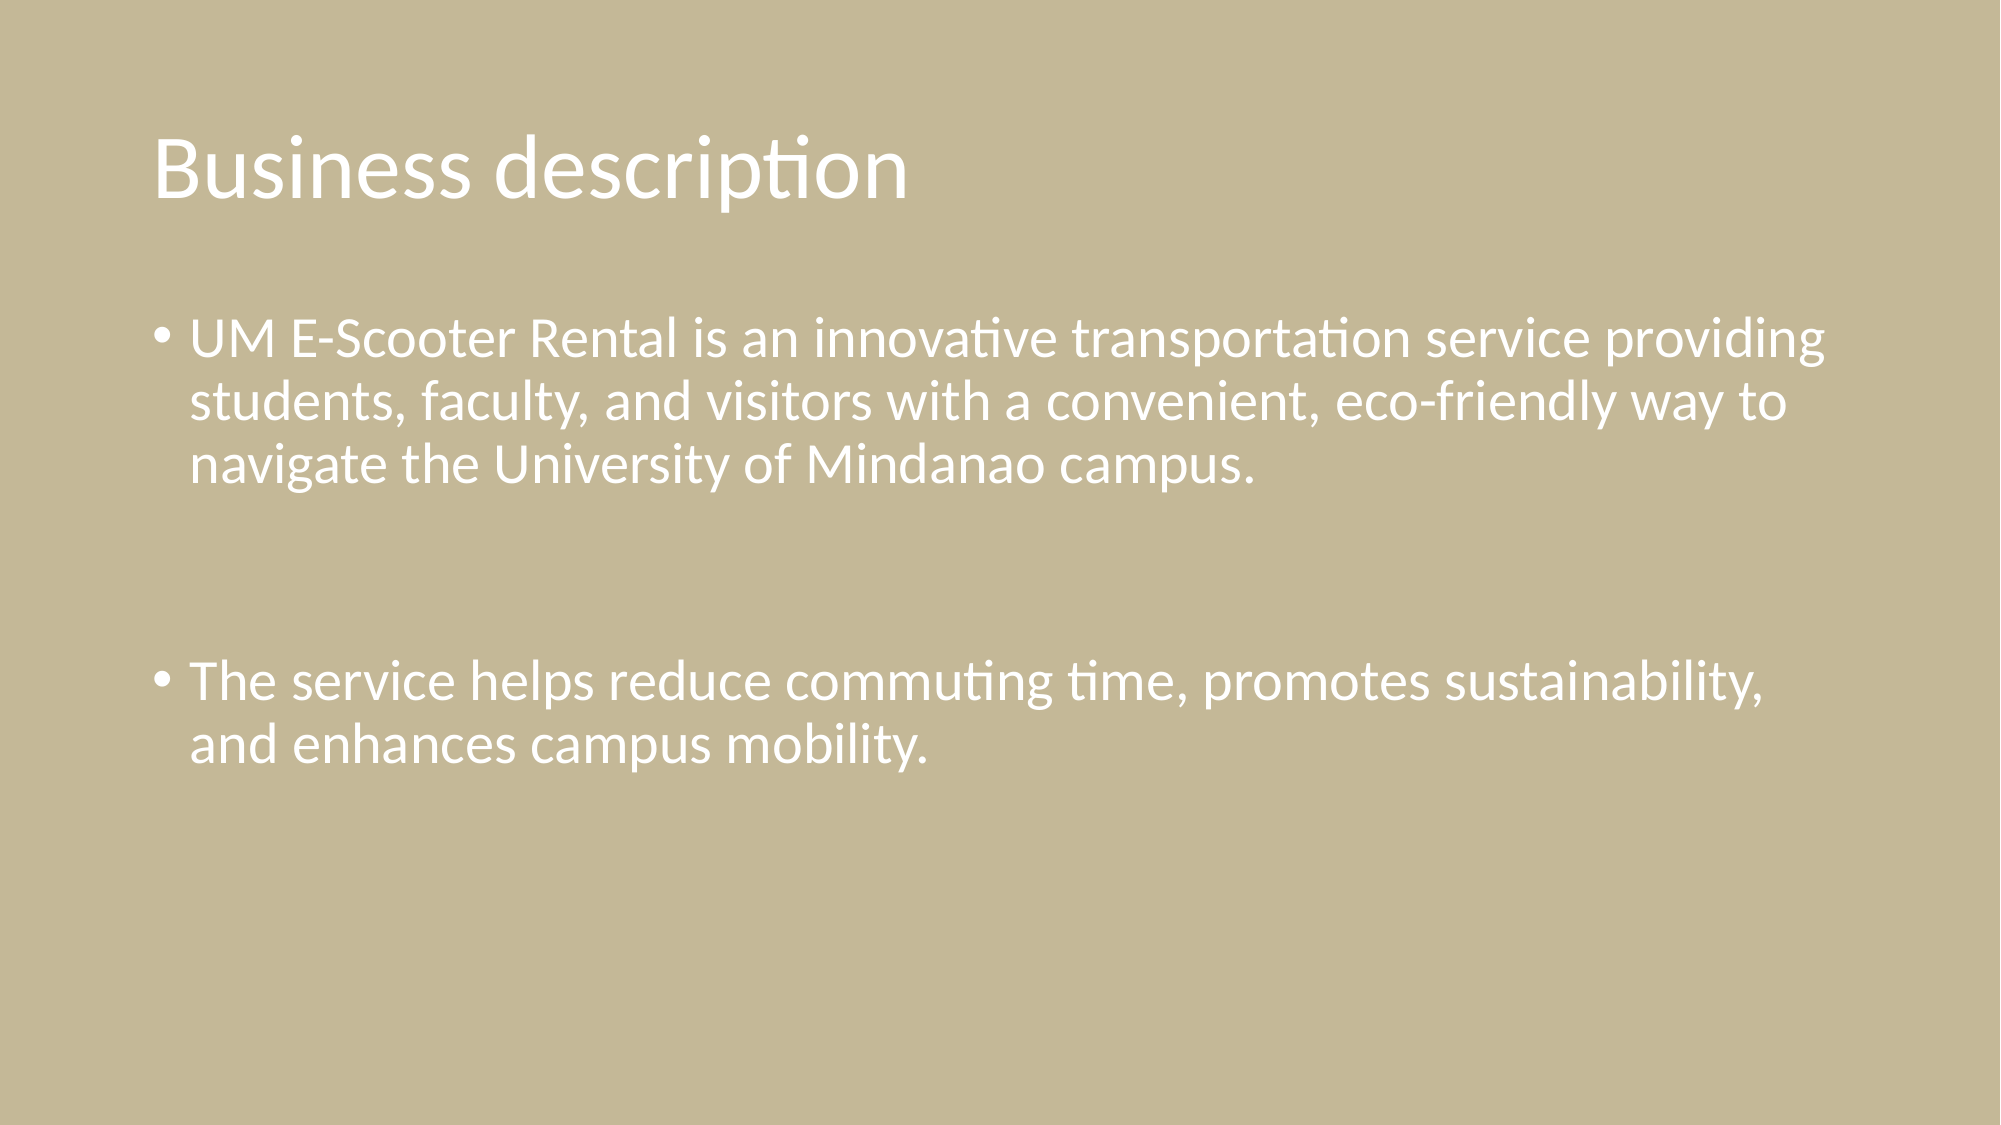

# Business description
UM E-Scooter Rental is an innovative transportation service providing students, faculty, and visitors with a convenient, eco-friendly way to navigate the University of Mindanao campus.

The service helps reduce commuting time, promotes sustainability, and enhances campus mobility.